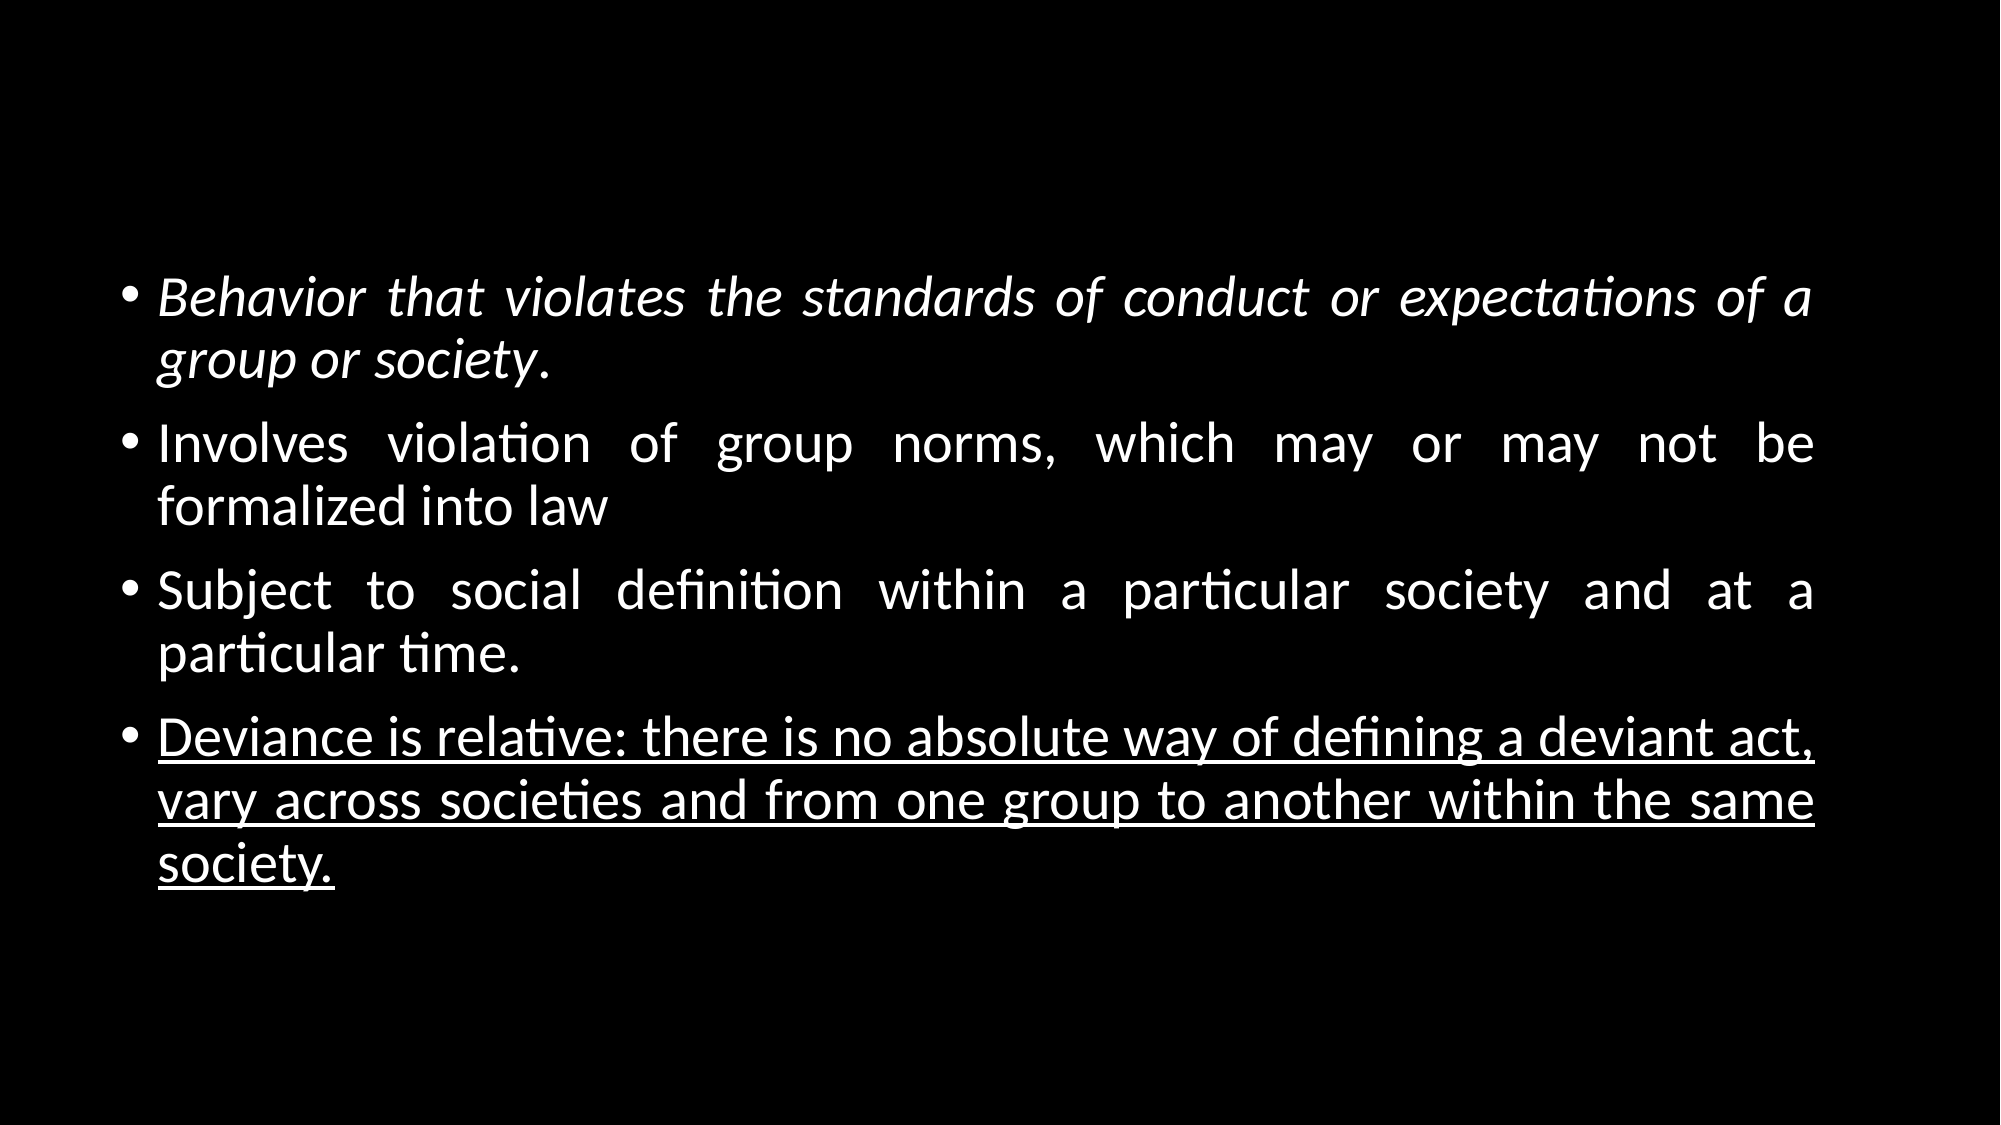

Behavior that violates the standards of conduct or expectations of a group or society.
Involves violation of group norms, which may or may not be formalized into law
Subject to social definition within a particular society and at a particular time.
Deviance is relative: there is no absolute way of defining a deviant act, vary across societies and from one group to another within the same society.